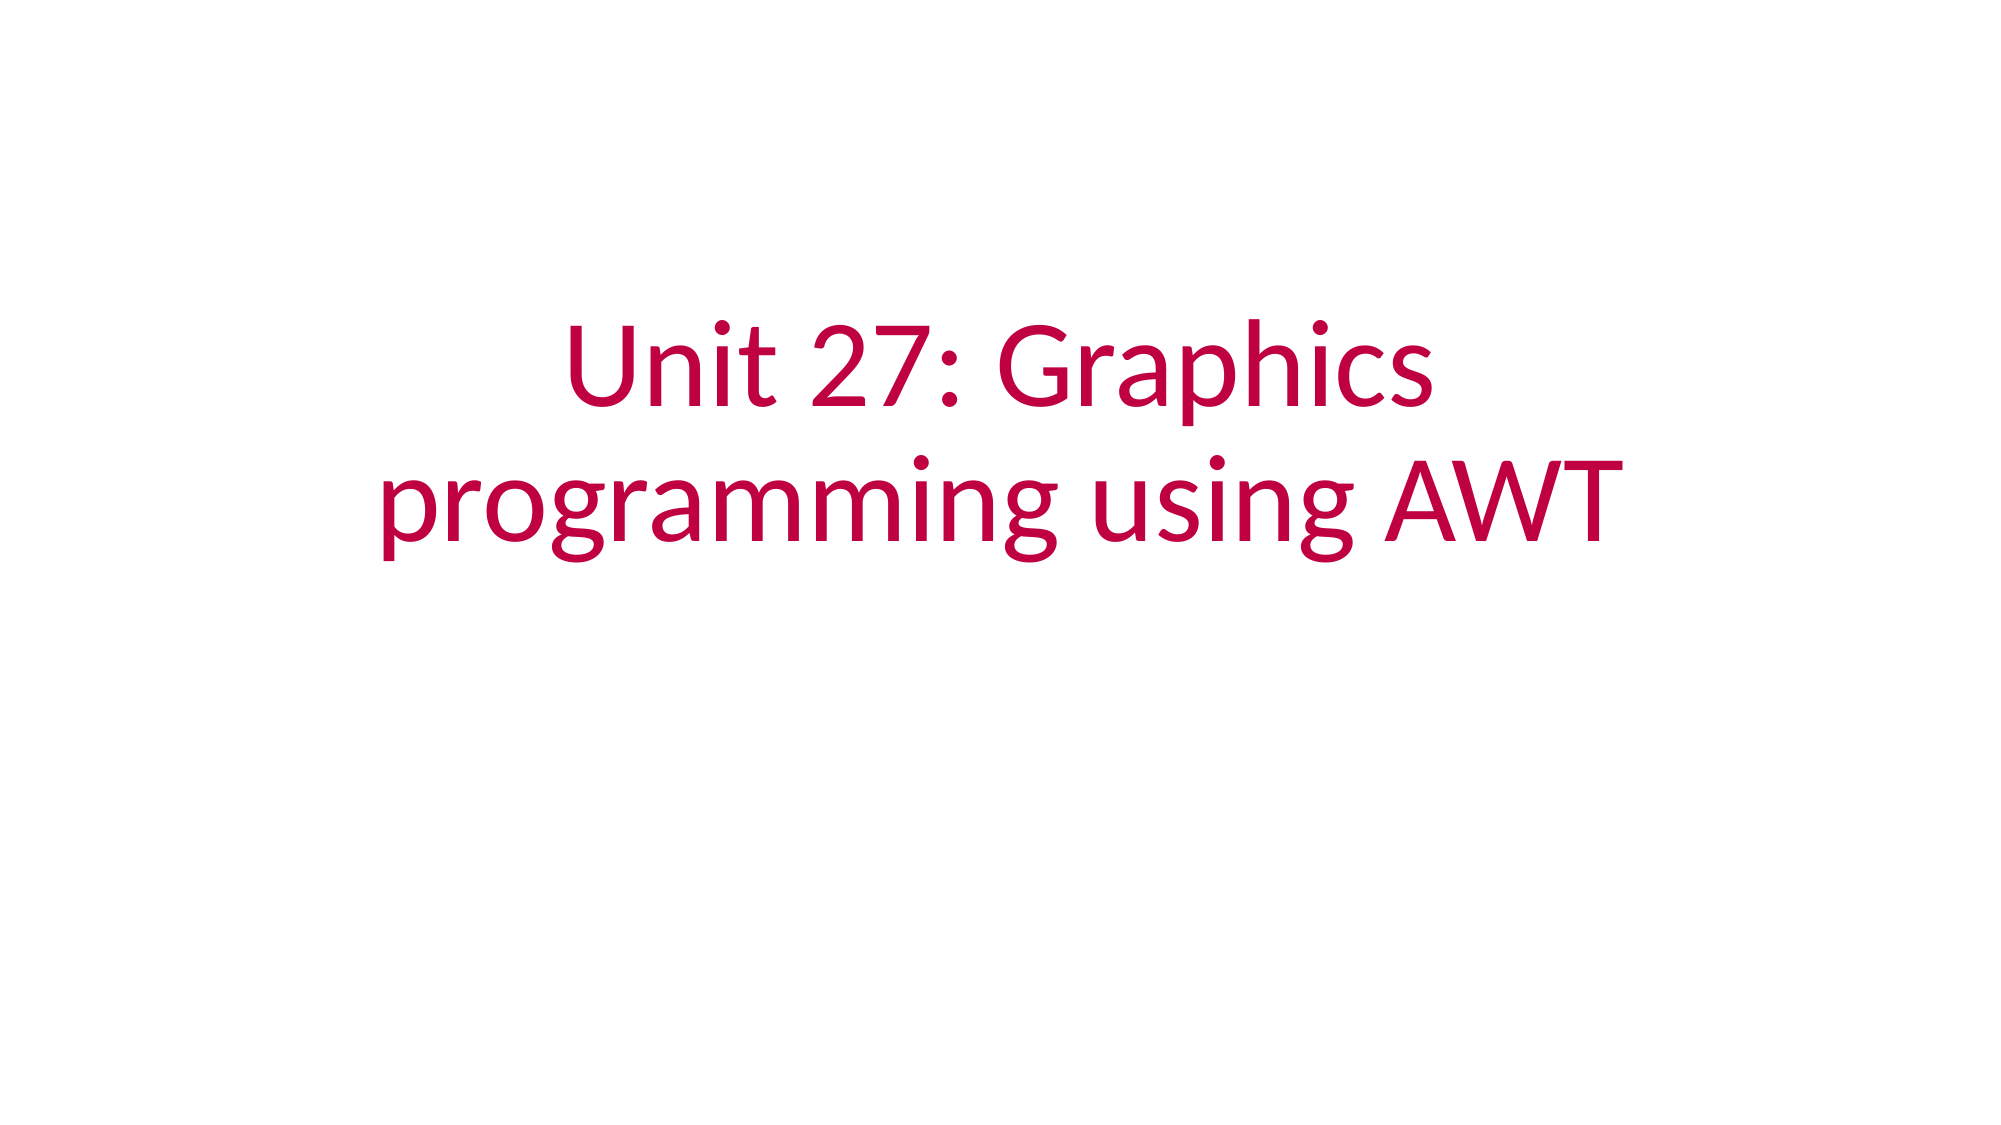

# Unit 27: Graphics programming using AWT